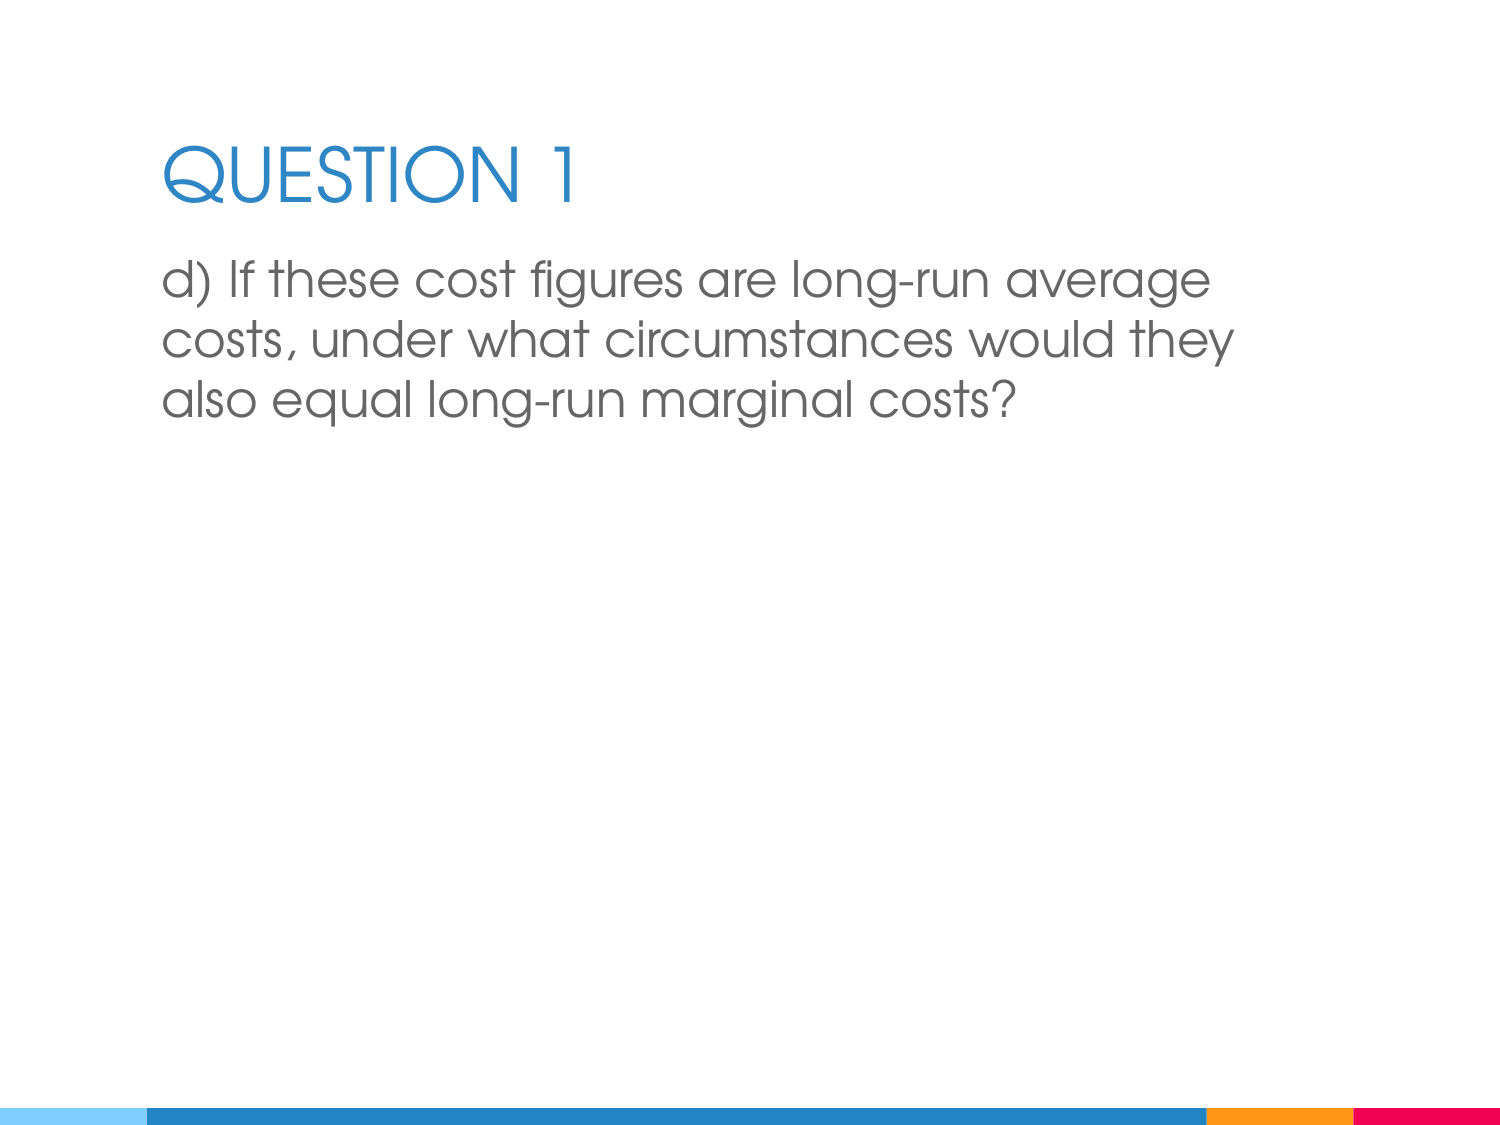

# QUESTION 1
d) If these cost figures are long-run average costs, under what circumstances would they also equal long-run marginal costs?